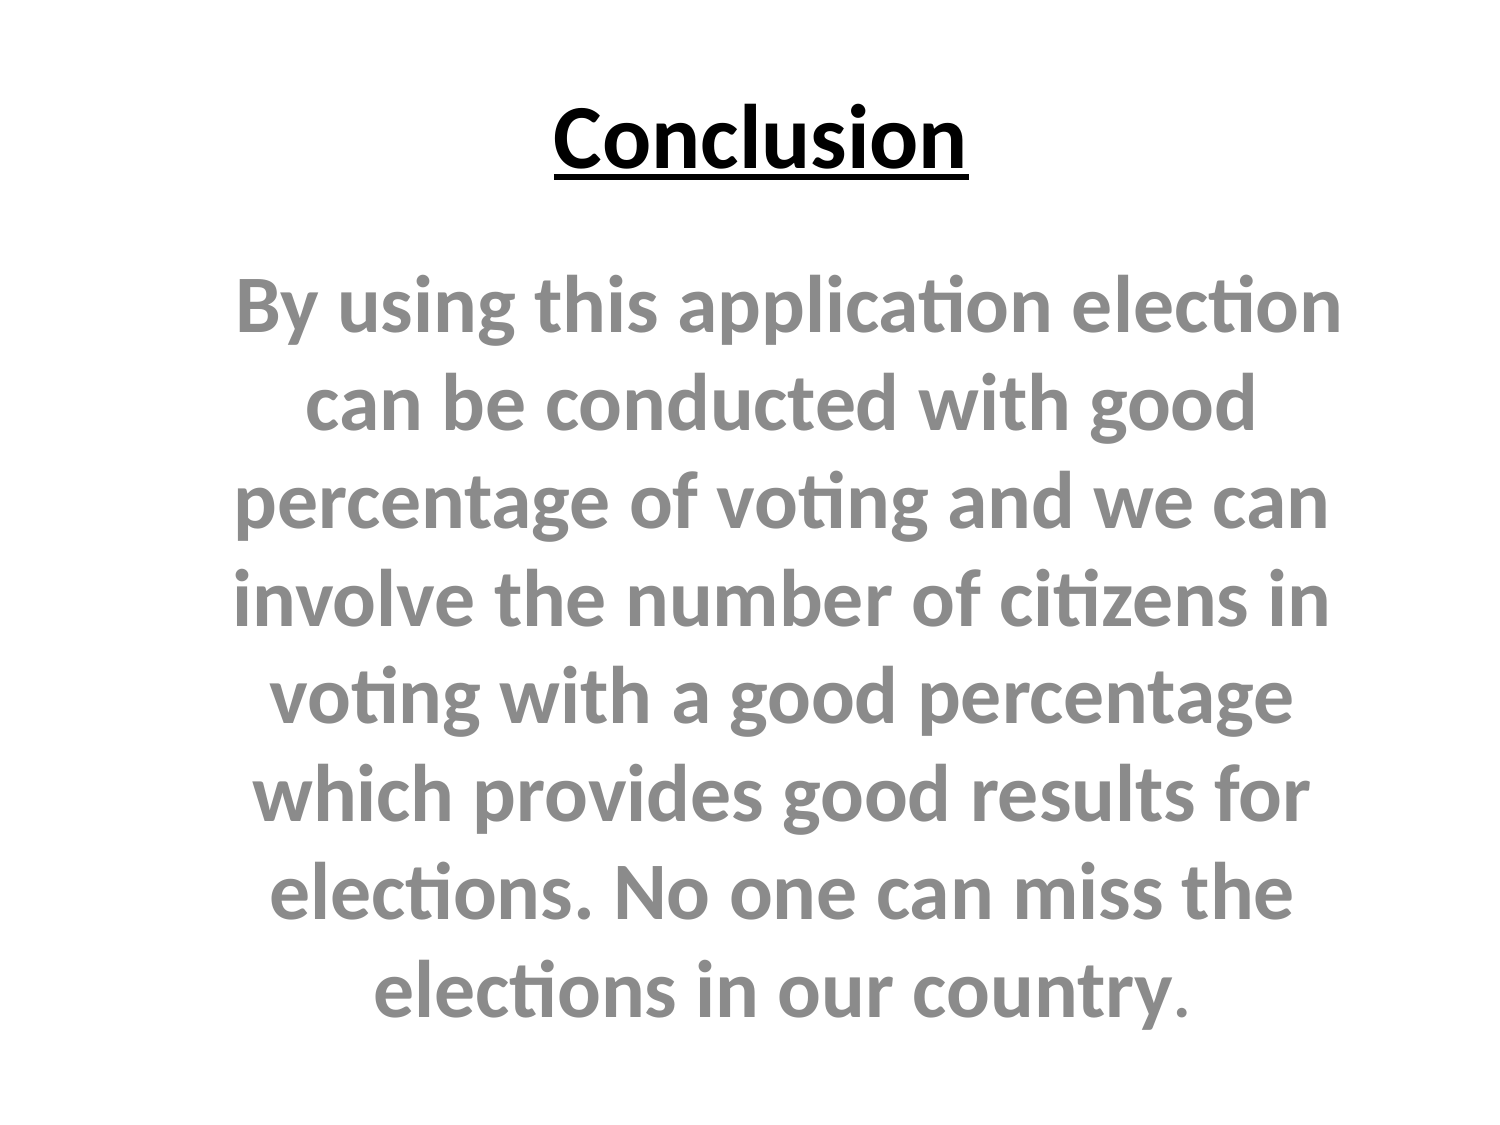

# Conclusion
 By using this application election can be conducted with good percentage of voting and we can involve the number of citizens in voting with a good percentage which provides good results for elections. No one can miss the elections in our country.